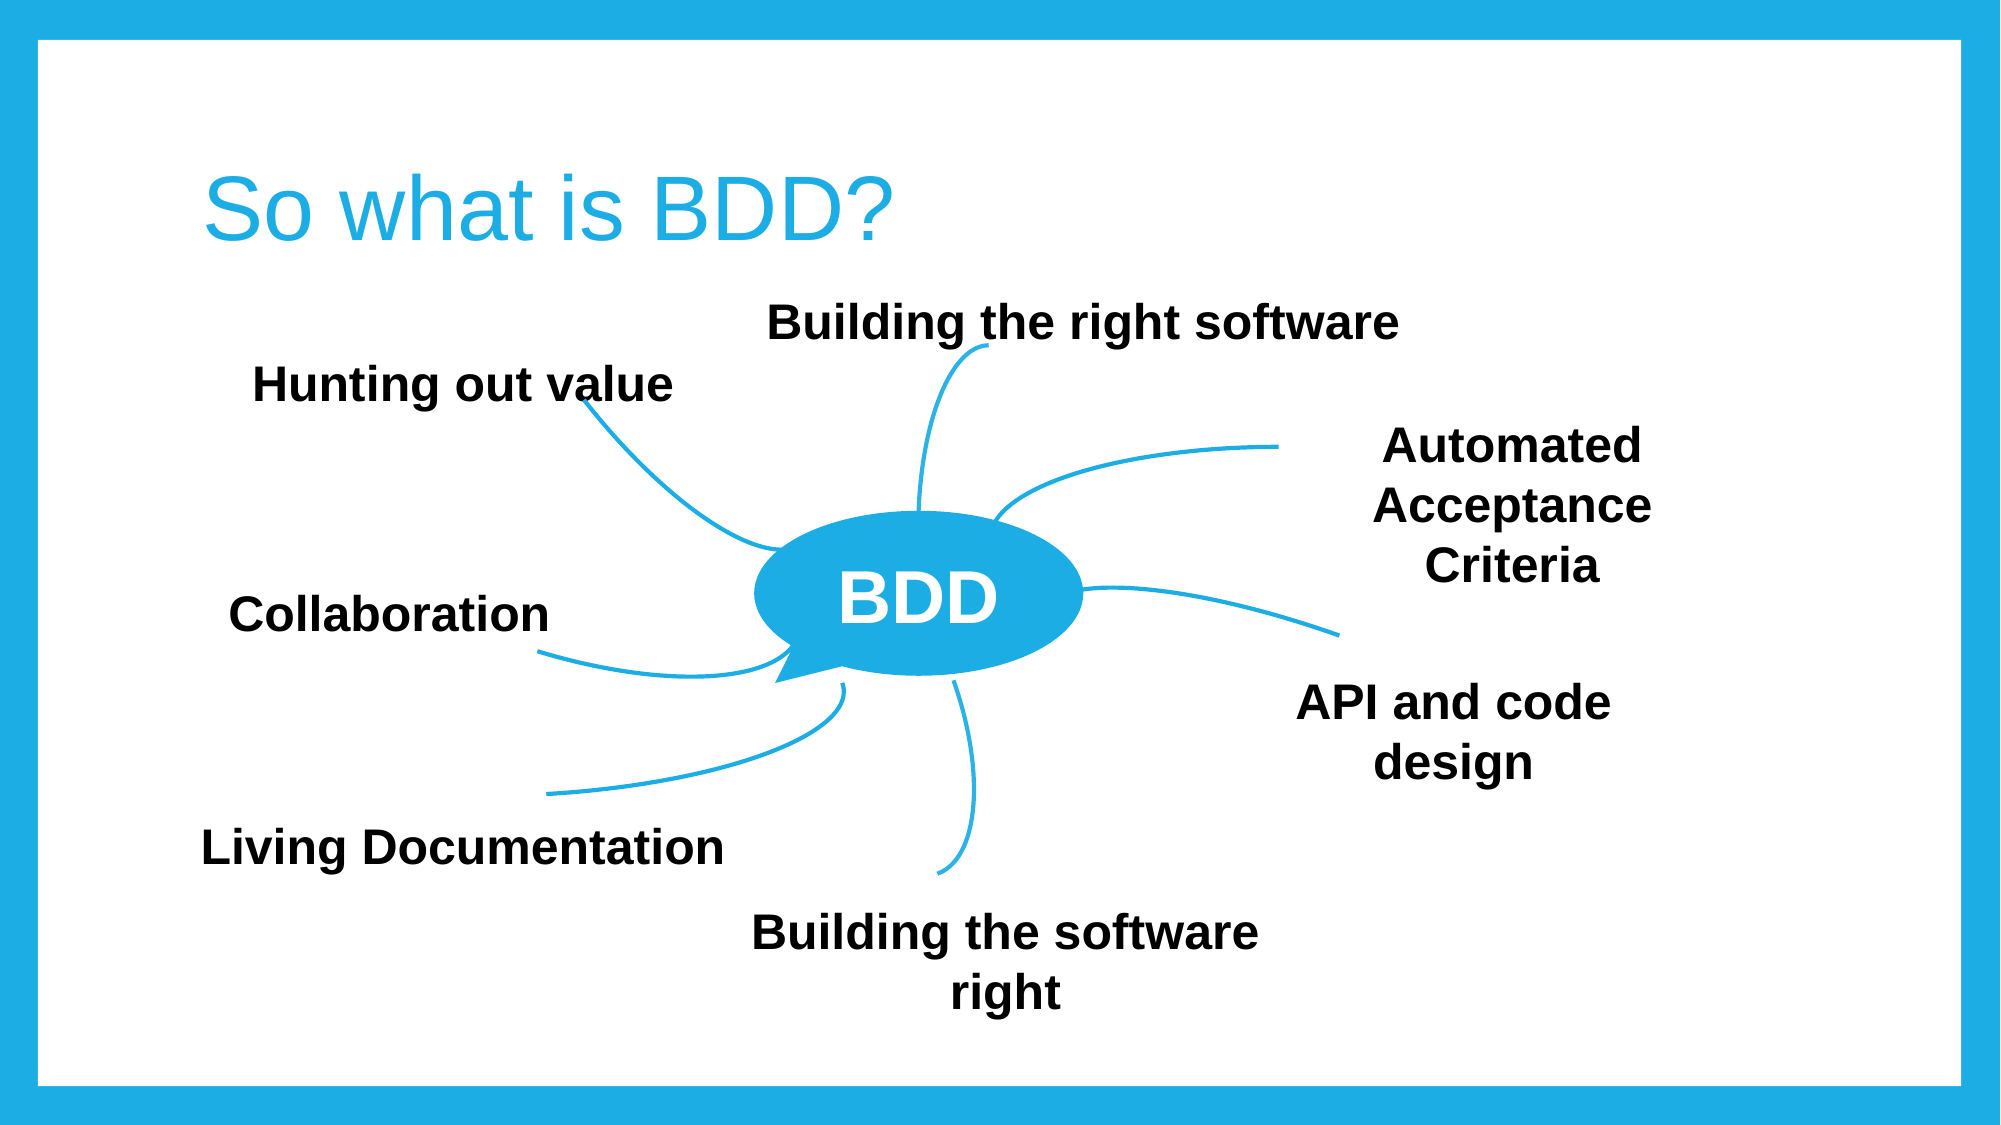

# So what is BDD?

Building the right software
Hunting out value

Automated Acceptance Criteria

BDD

Collaboration

API and code design
Living Documentation
Building the software right